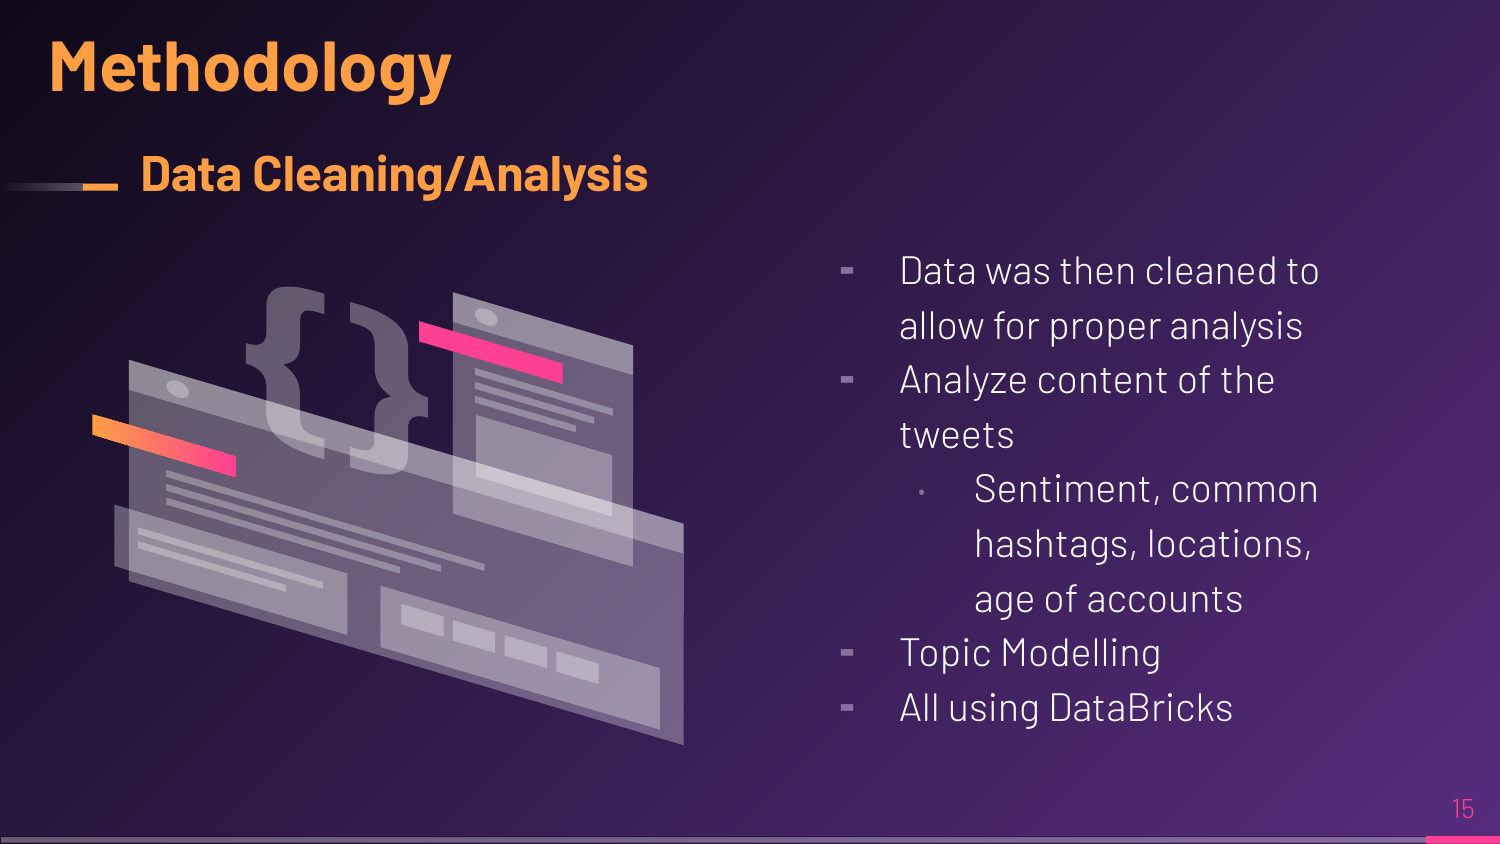

Methodology
# Data Cleaning/Analysis
Data was then cleaned to allow for proper analysis
Analyze content of the tweets
Sentiment, common hashtags, locations, age of accounts
Topic Modelling
All using DataBricks

15